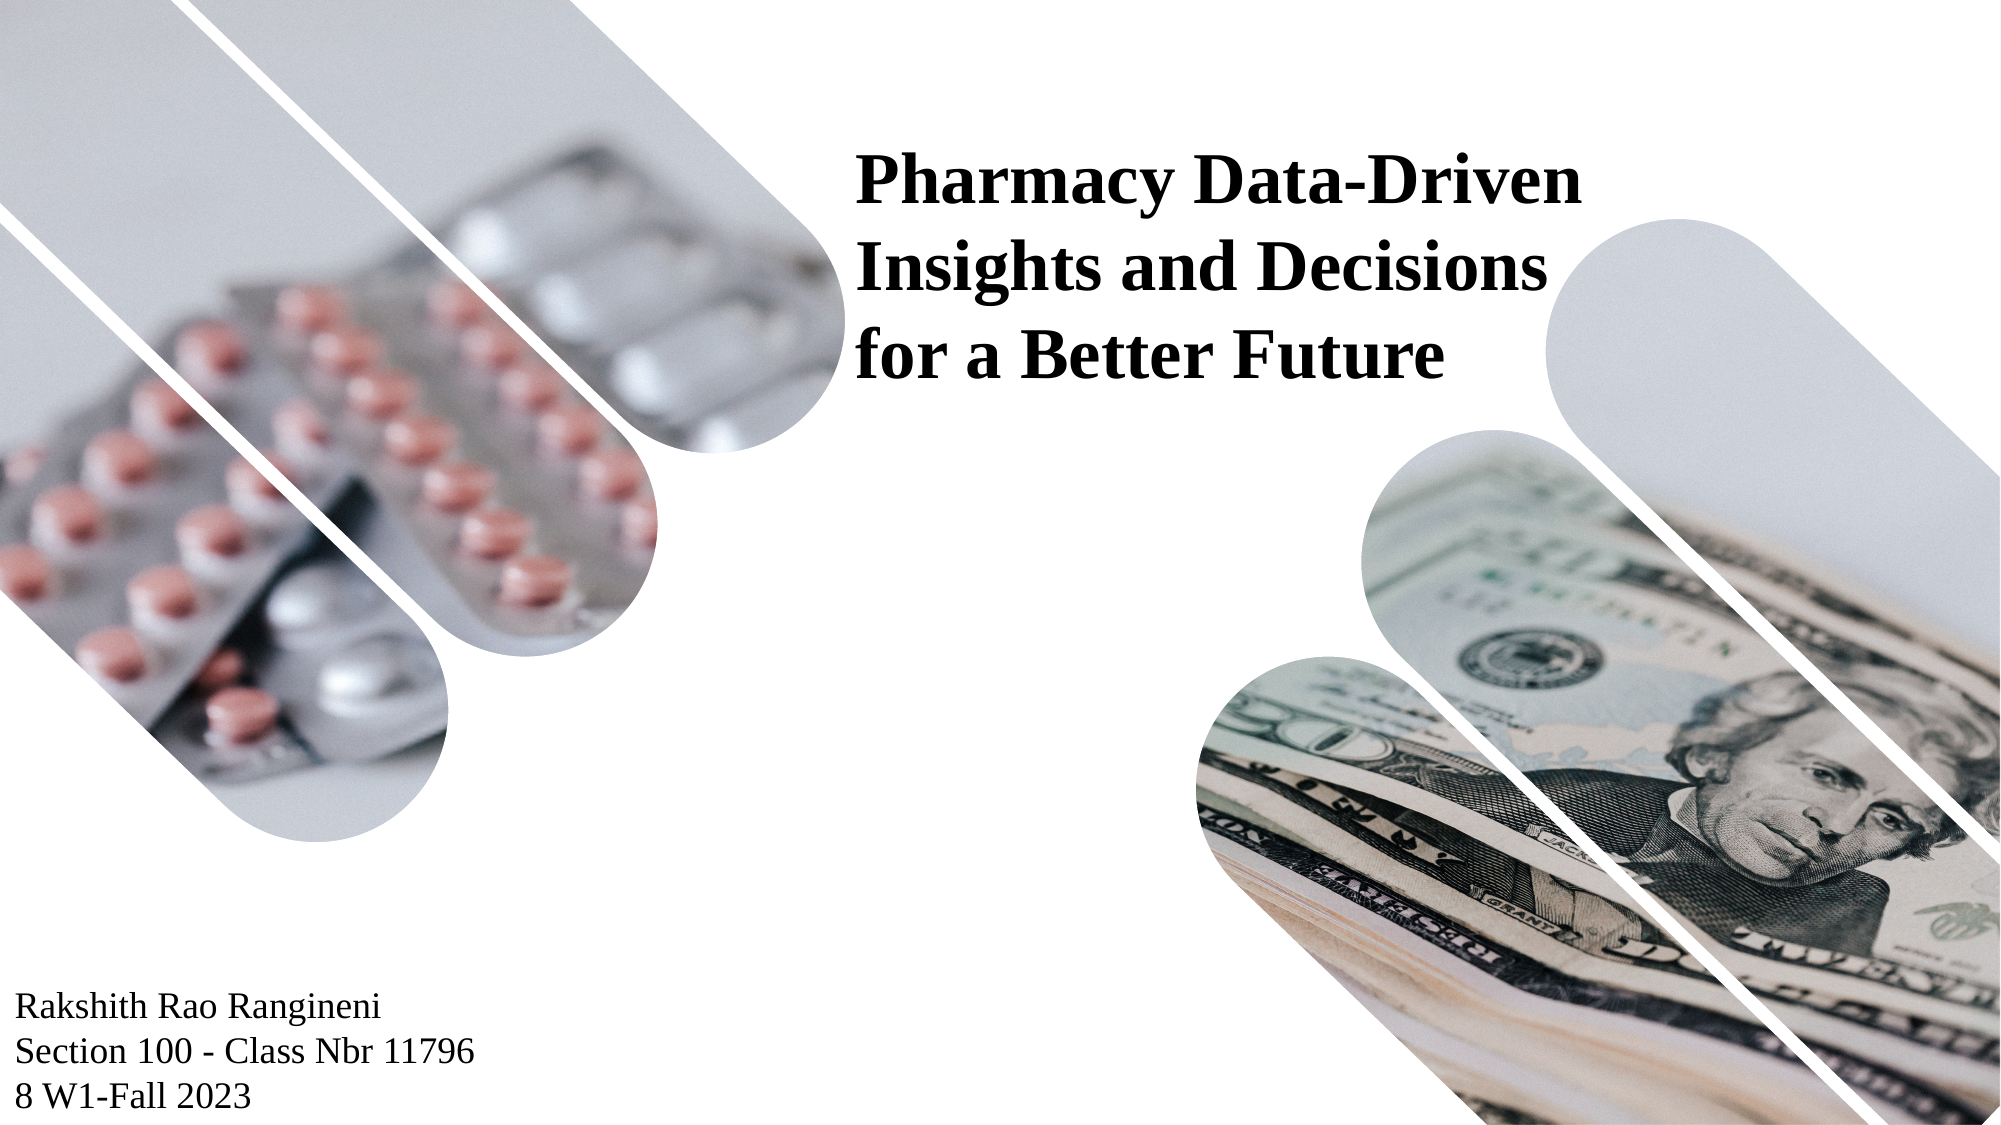

Pharmacy Data-Driven Insights and Decisions
for a Better Future
Rakshith Rao Rangineni
Section 100 - Class Nbr 11796
8 W1-Fall 2023